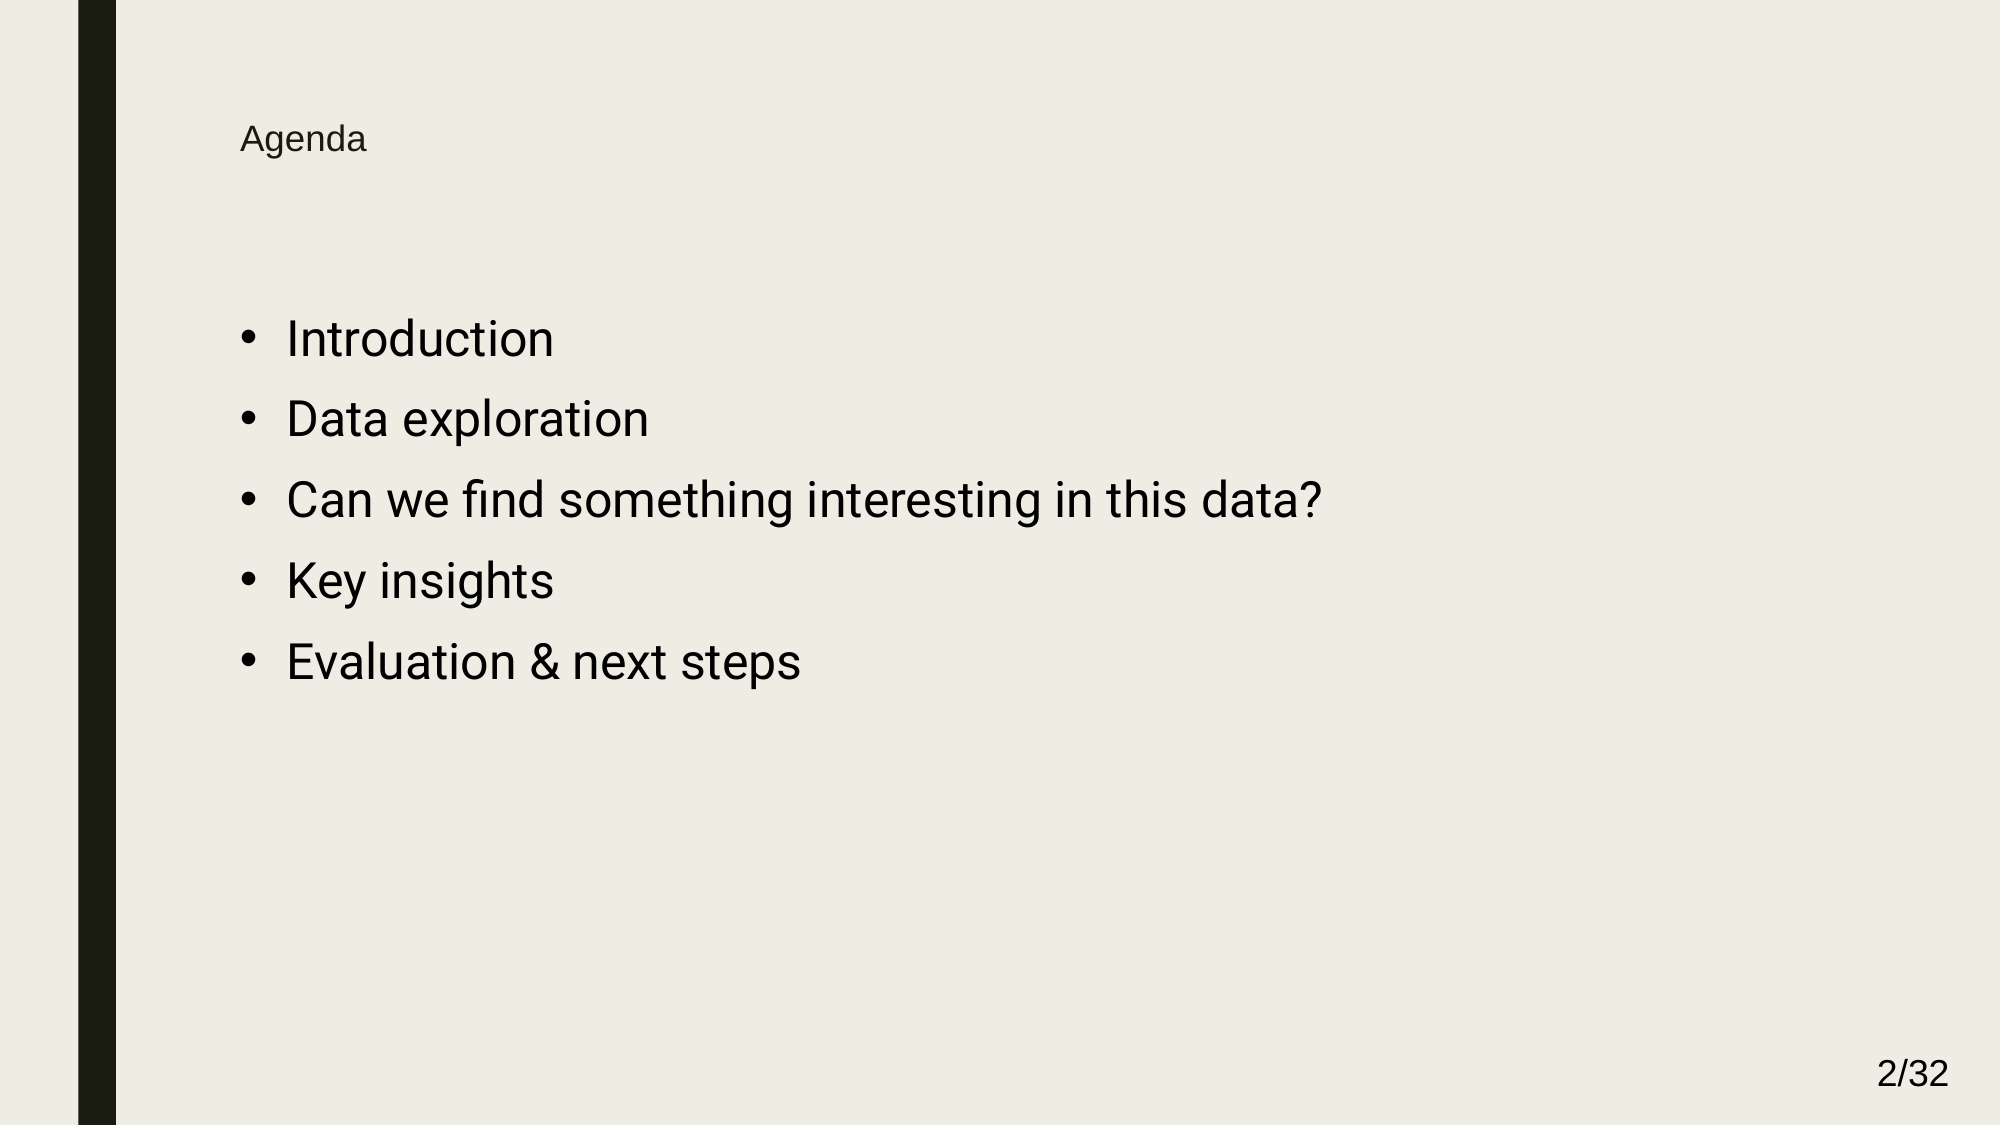

# Agenda

Introduction
Data exploration
Can we find something interesting in this data?
Key insights
Evaluation & next steps

2/32